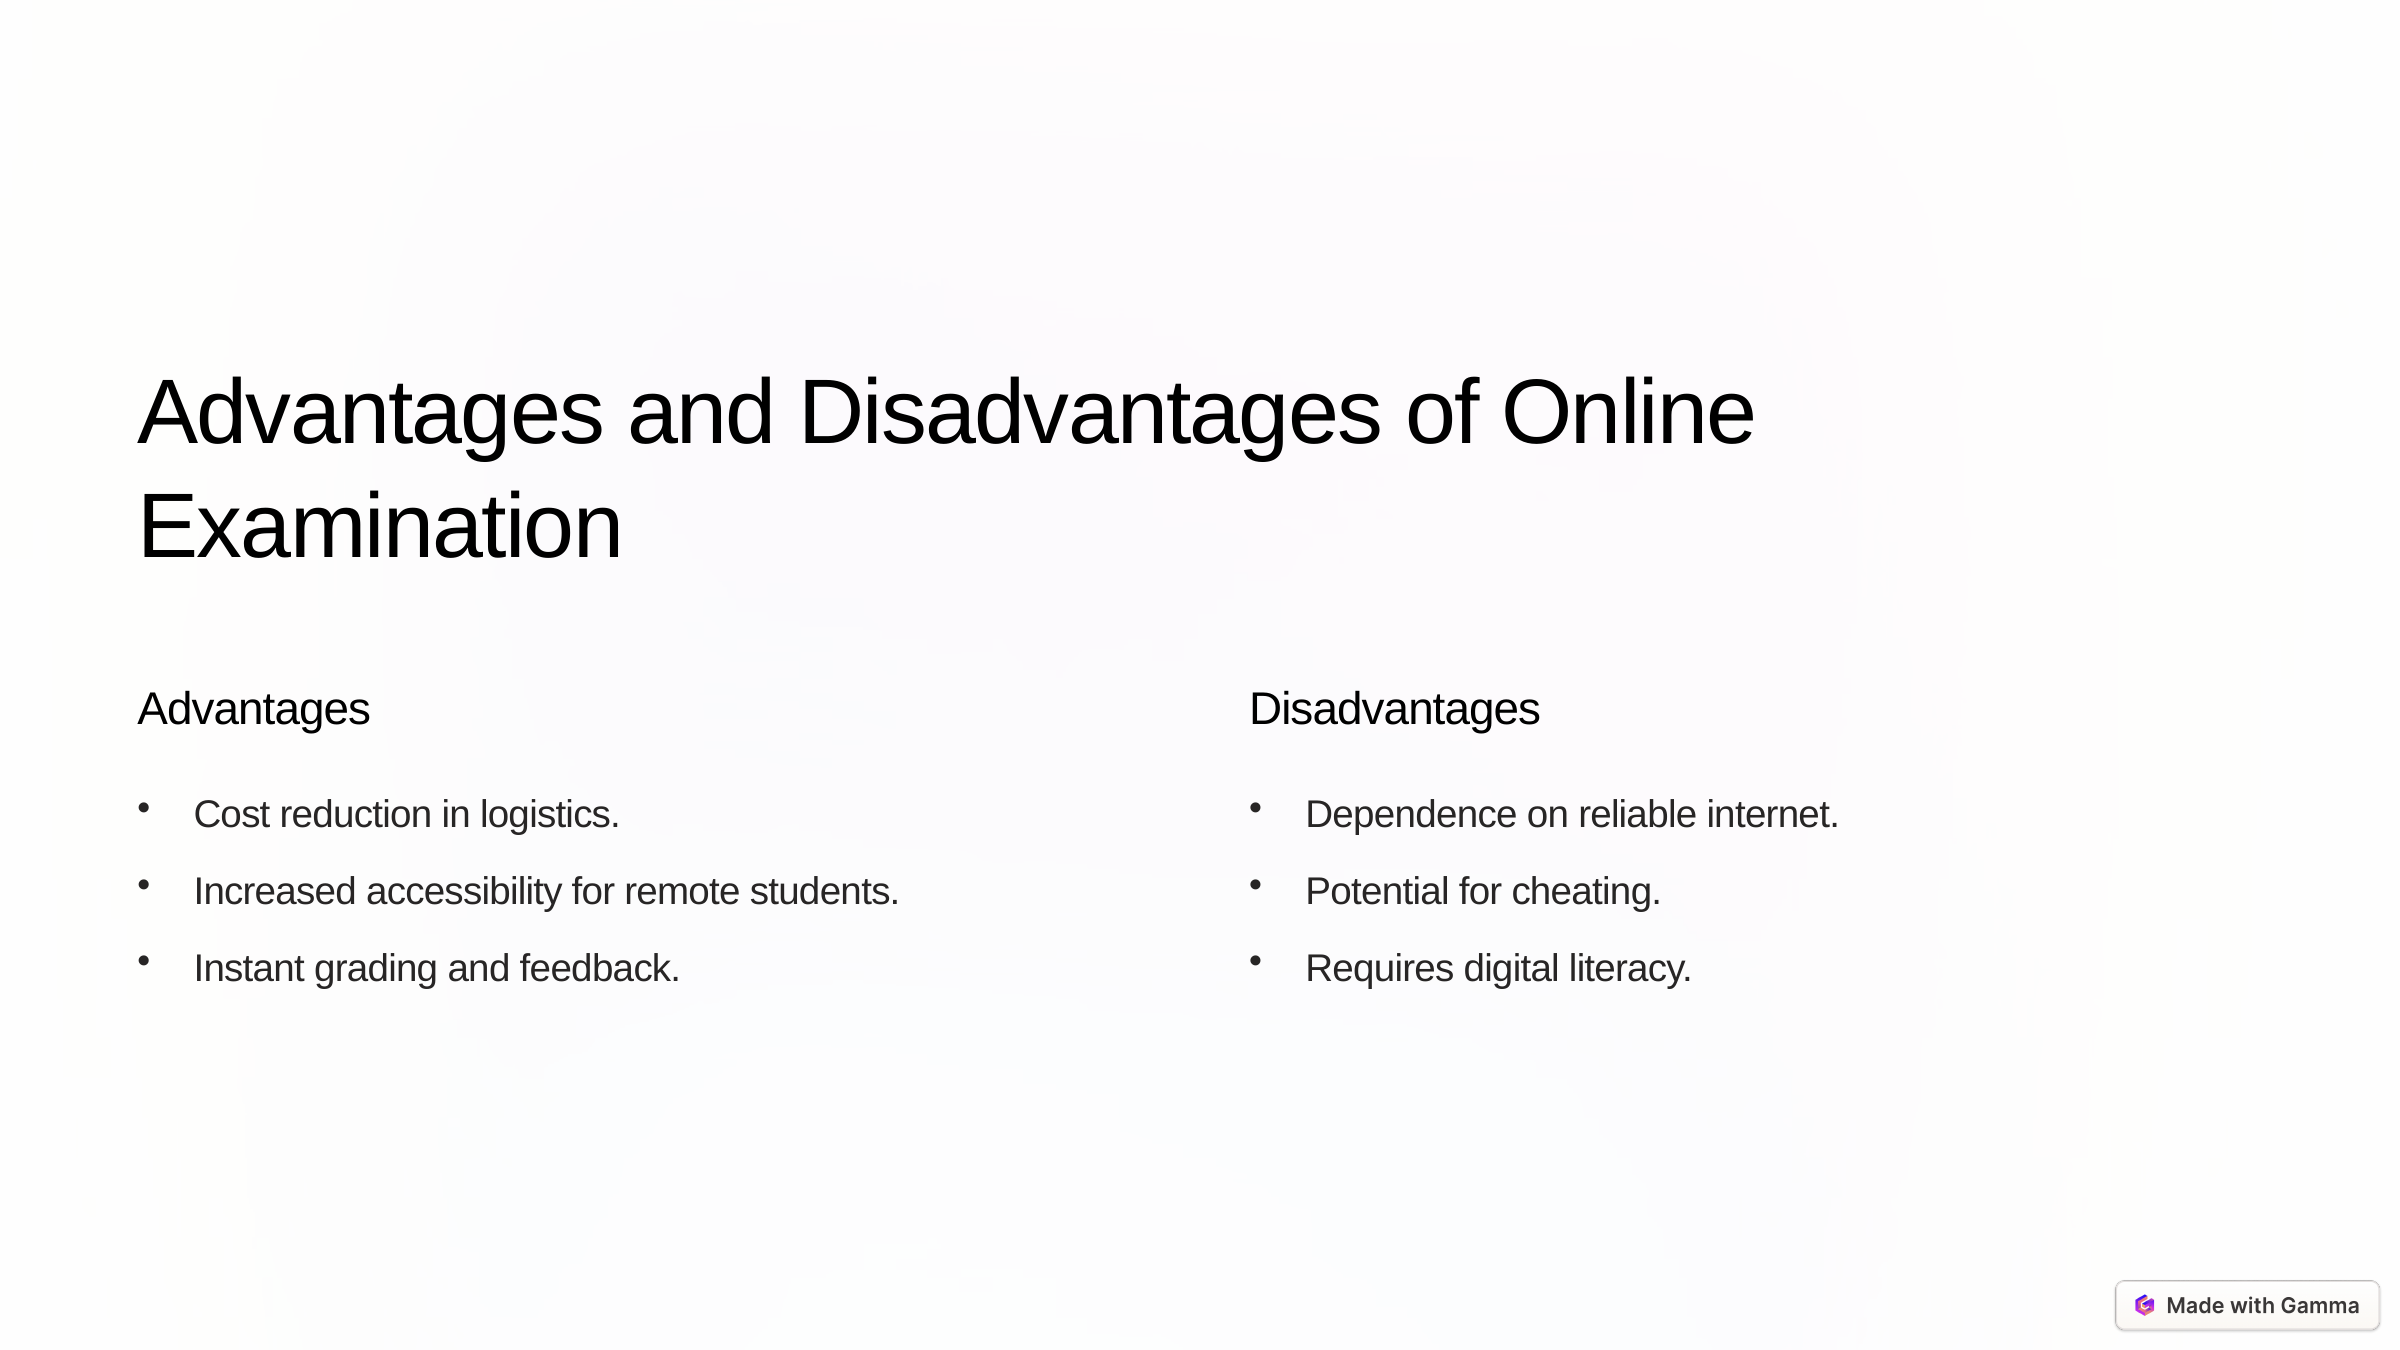

Advantages and Disadvantages of Online Examination
Advantages
Disadvantages
Cost reduction in logistics.
Dependence on reliable internet.
Increased accessibility for remote students.
Potential for cheating.
Instant grading and feedback.
Requires digital literacy.